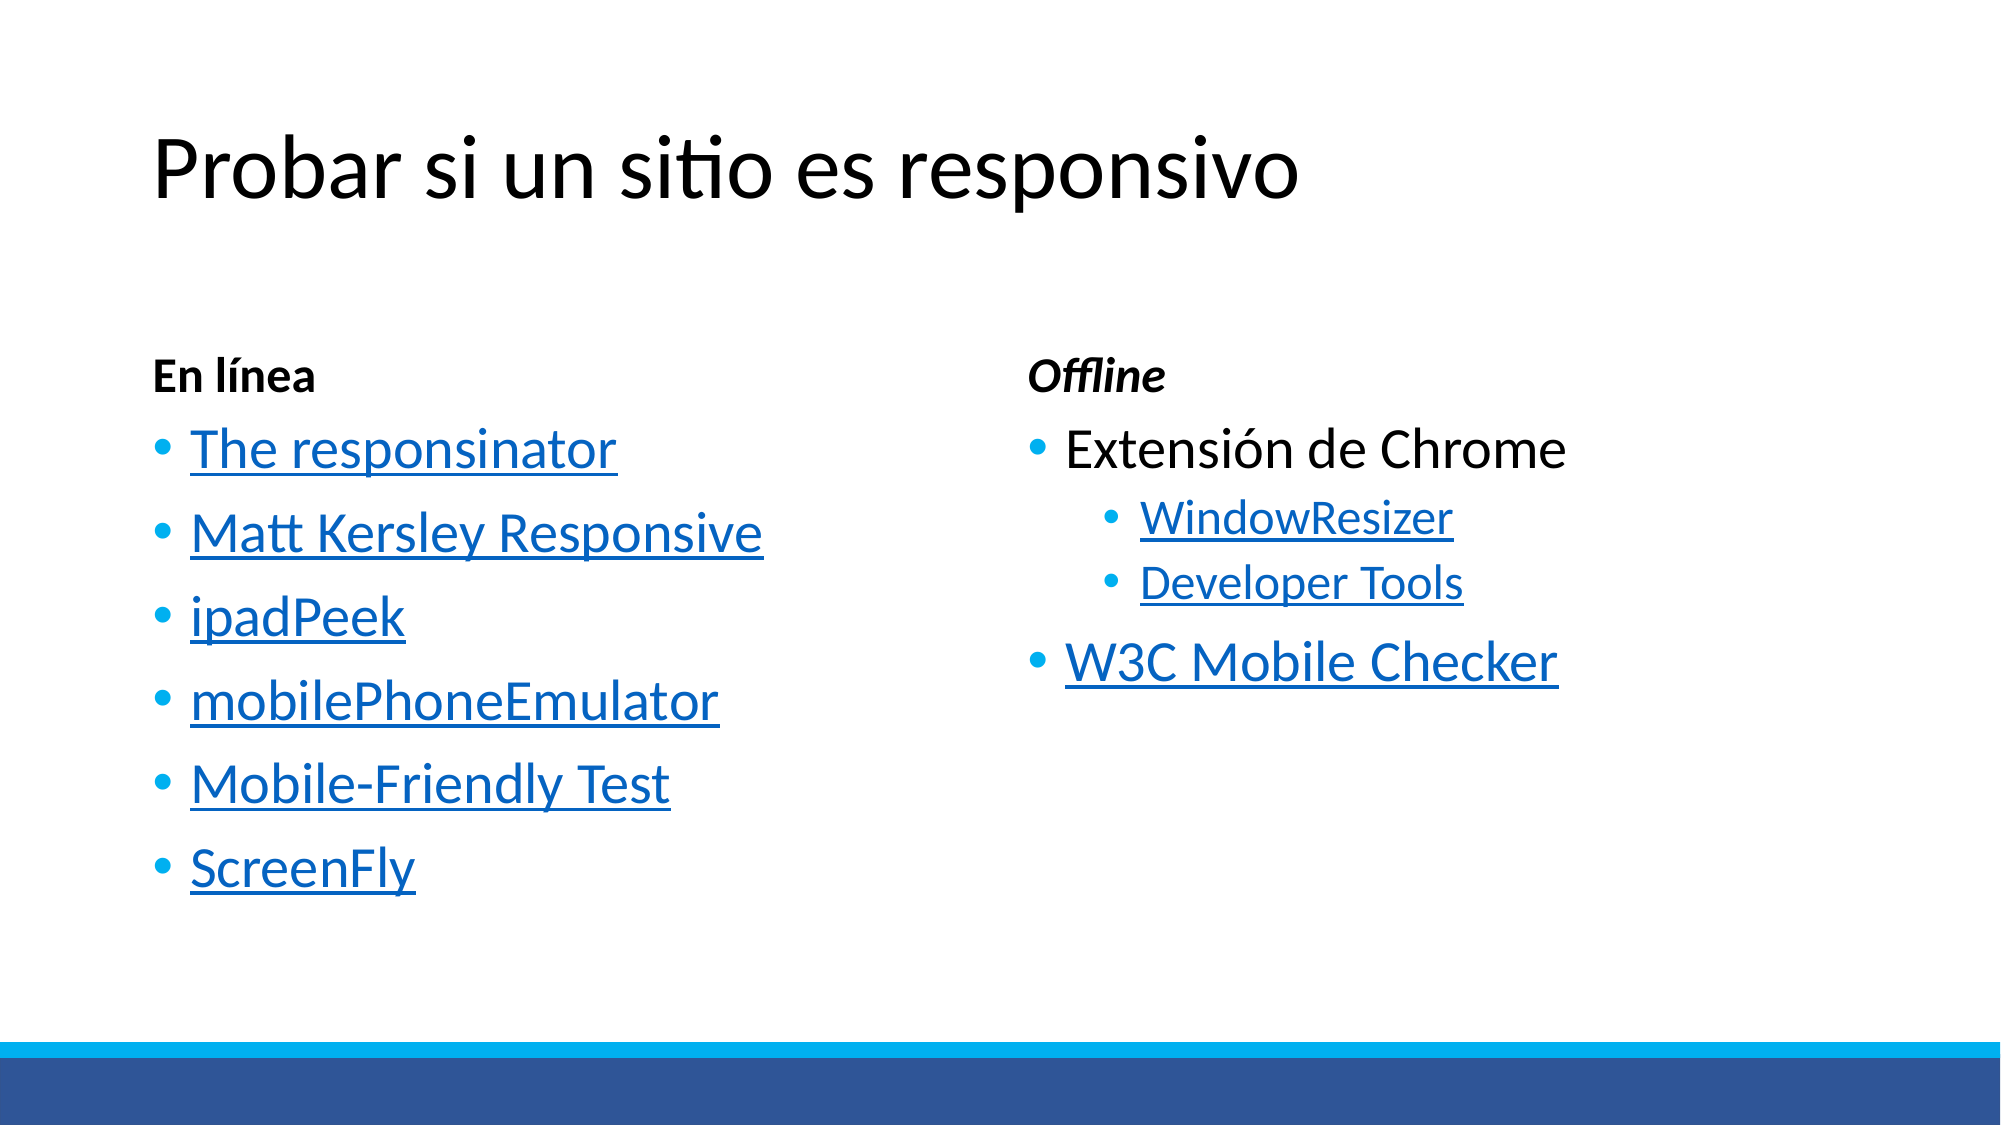

# Probar si un sitio es responsivo
En línea
Offline
The responsinator
Matt Kersley Responsive
ipadPeek
mobilePhoneEmulator
Mobile-Friendly Test
ScreenFly
Extensión de Chrome
WindowResizer
Developer Tools
W3C Mobile Checker